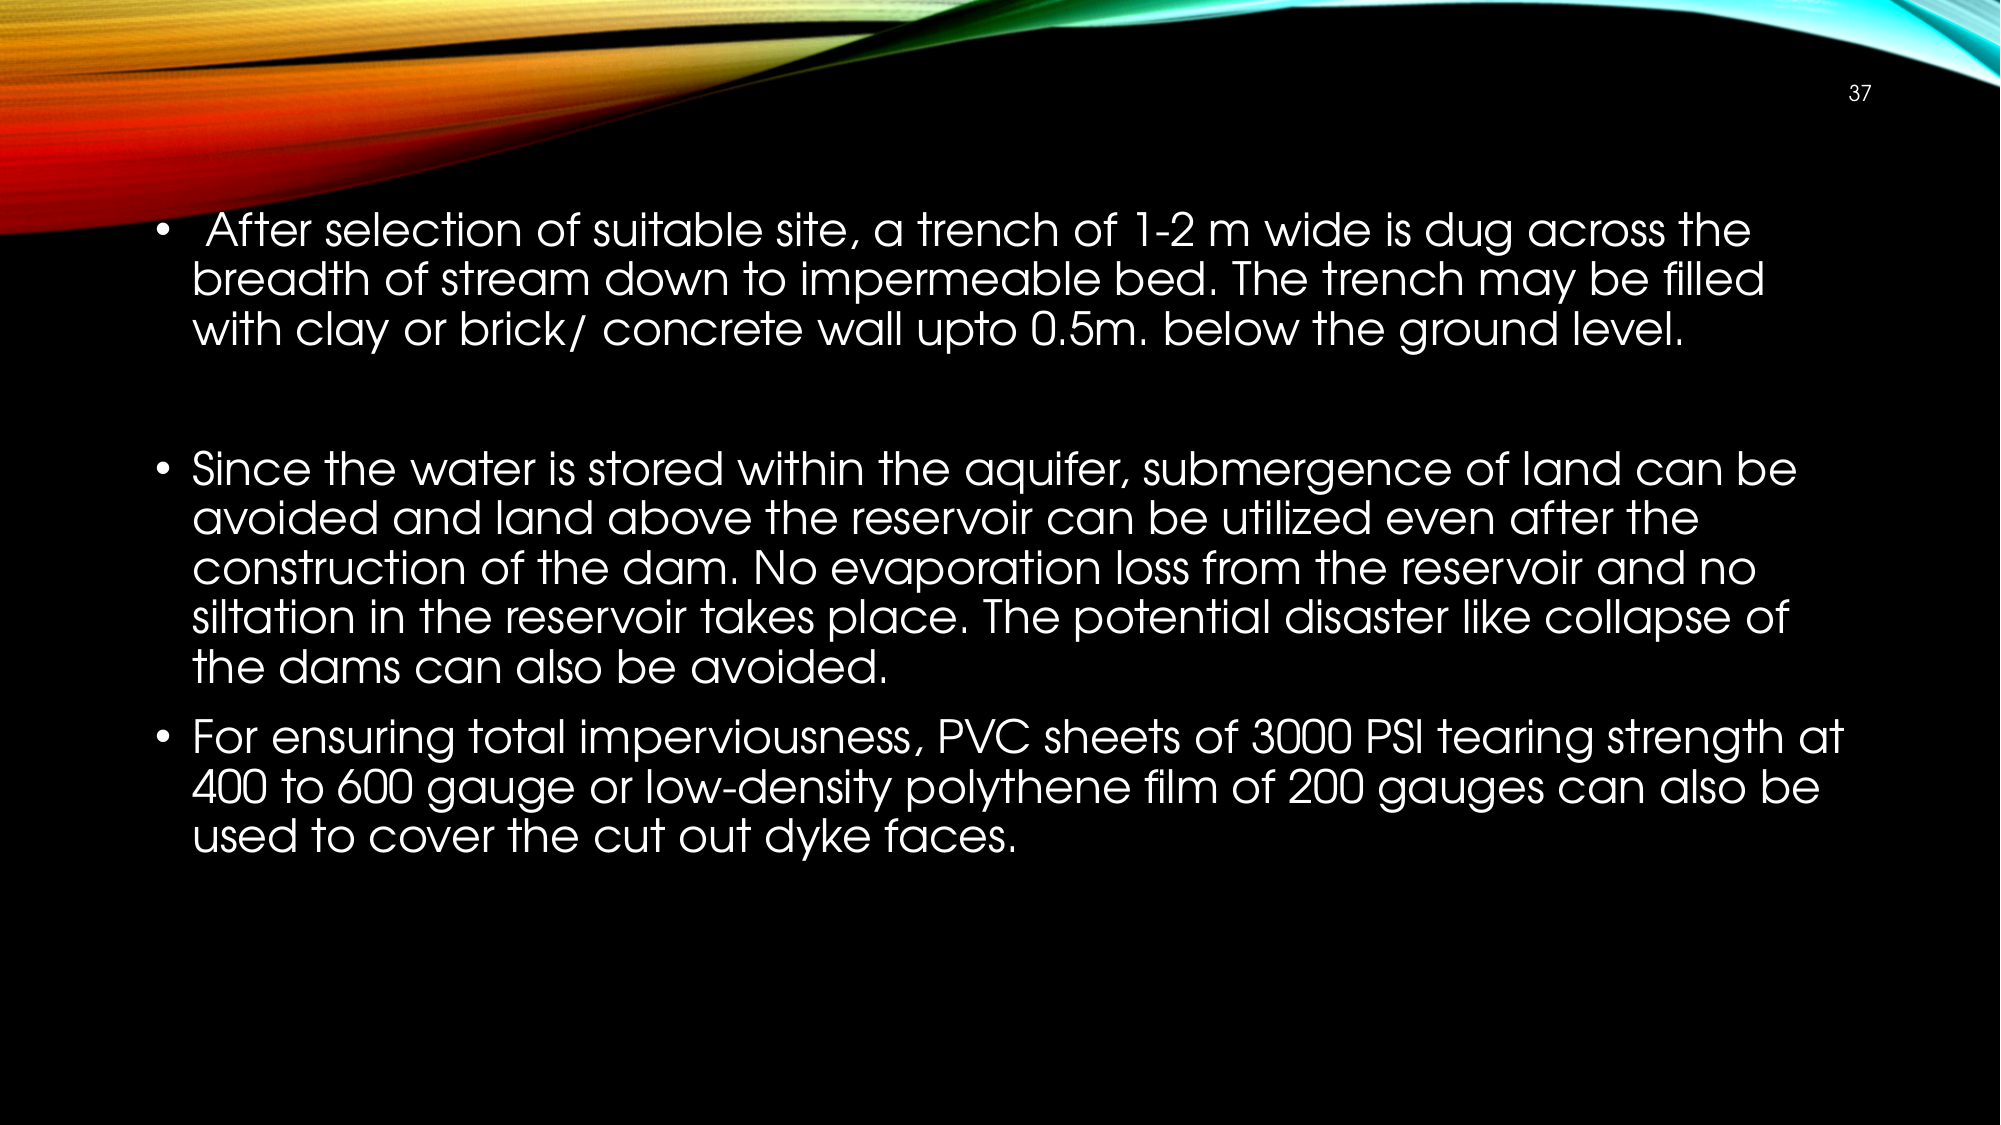

37
#
 After selection of suitable site, a trench of 1-2 m wide is dug across the breadth of stream down to impermeable bed. The trench may be filled with clay or brick/ concrete wall upto 0.5m. below the ground level.

Since the water is stored within the aquifer, submergence of land can be avoided and land above the reservoir can be utilized even after the construction of the dam. No evaporation loss from the reservoir and no siltation in the reservoir takes place. The potential disaster like collapse of the dams can also be avoided.
For ensuring total imperviousness, PVC sheets of 3000 PSI tearing strength at 400 to 600 gauge or low-density polythene film of 200 gauges can also be used to cover the cut out dyke faces.